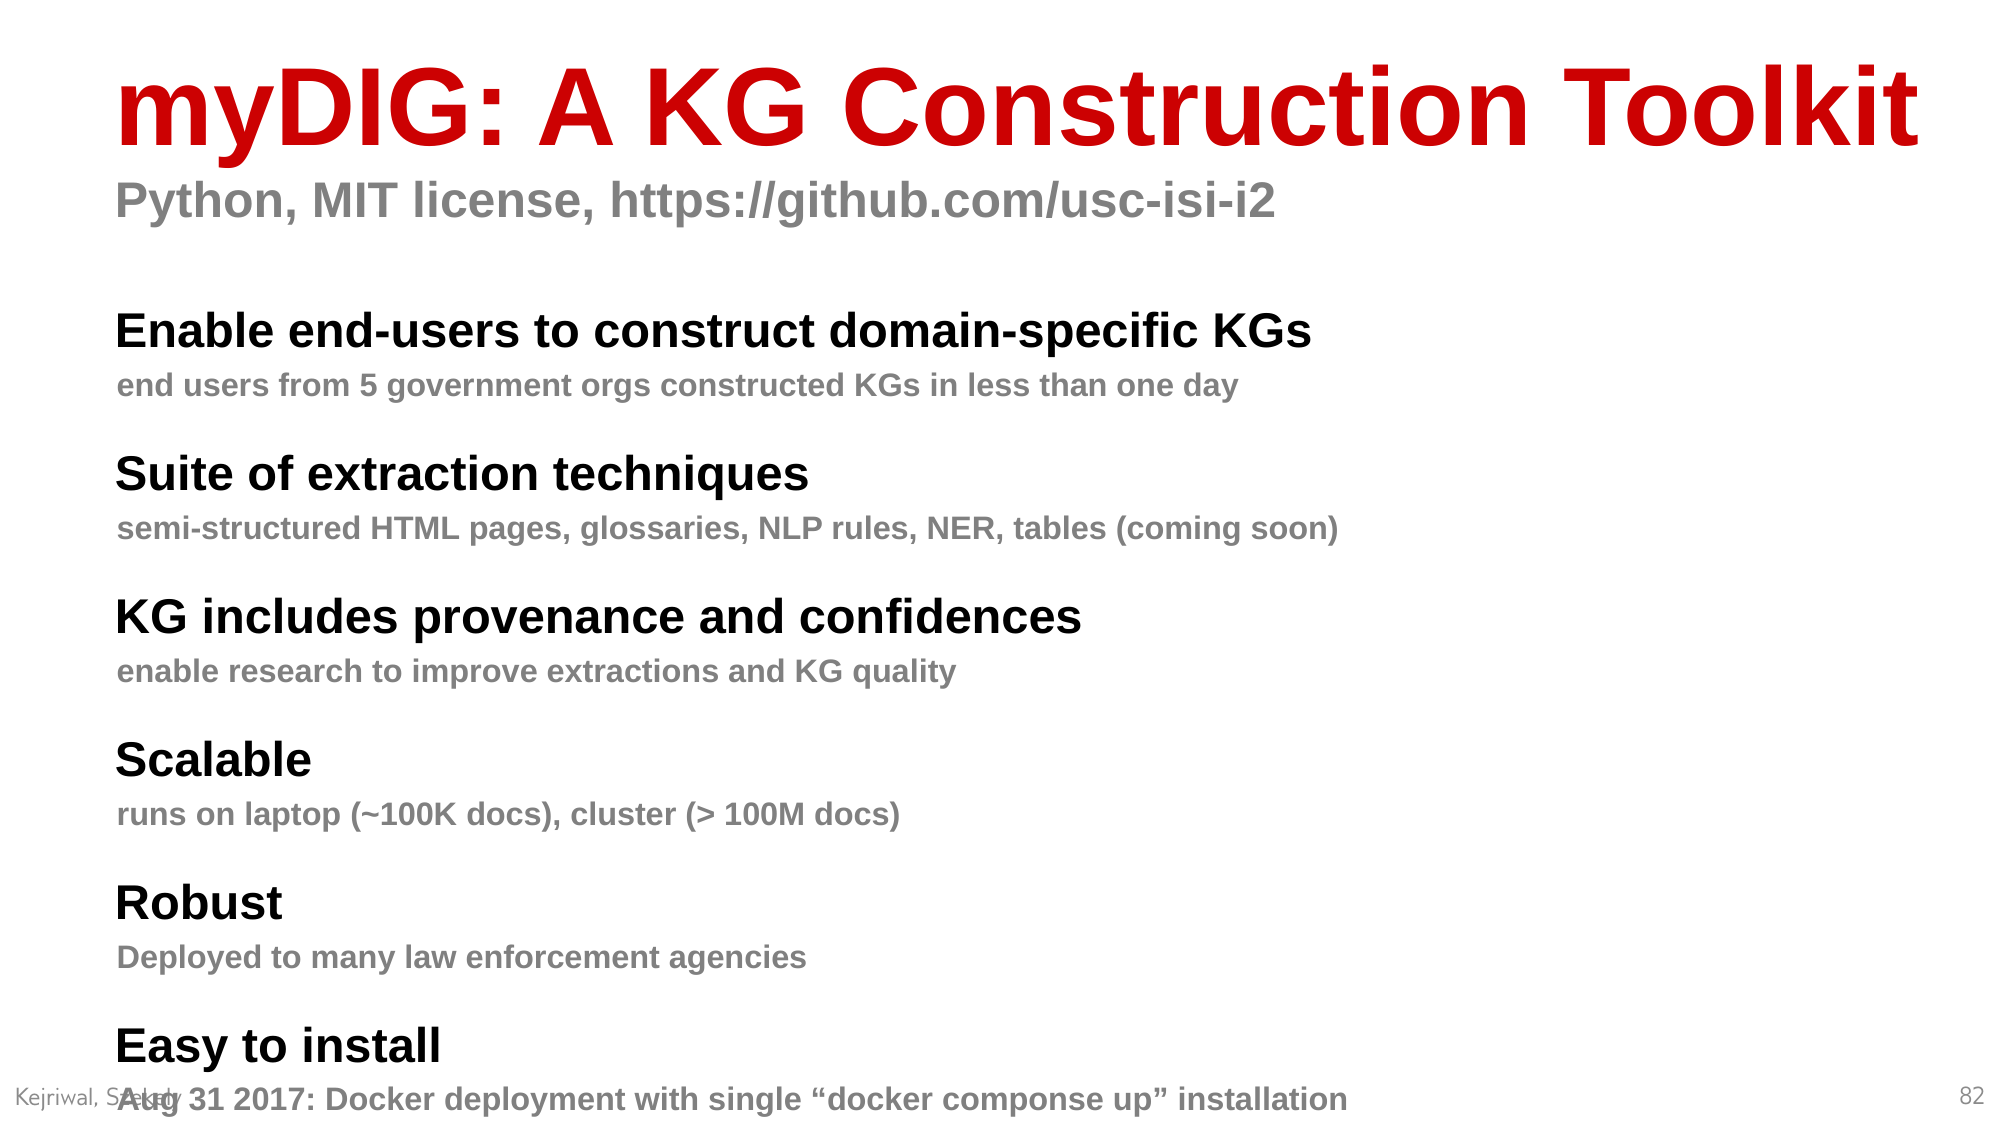

# myDIG: A KG Construction Toolkit Python, MIT license, https://github.com/usc-isi-i2
Enable end-users to construct domain-specific KGs
end users from 5 government orgs constructed KGs in less than one day
Suite of extraction techniques
semi-structured HTML pages, glossaries, NLP rules, NER, tables (coming soon)
KG includes provenance and confidences
enable research to improve extractions and KG quality
Scalable
runs on laptop (~100K docs), cluster (> 100M docs)
Robust
Deployed to many law enforcement agencies
Easy to install
Aug 31 2017: Docker deployment with single “docker componse up” installation
82
Kejriwal, Szekely